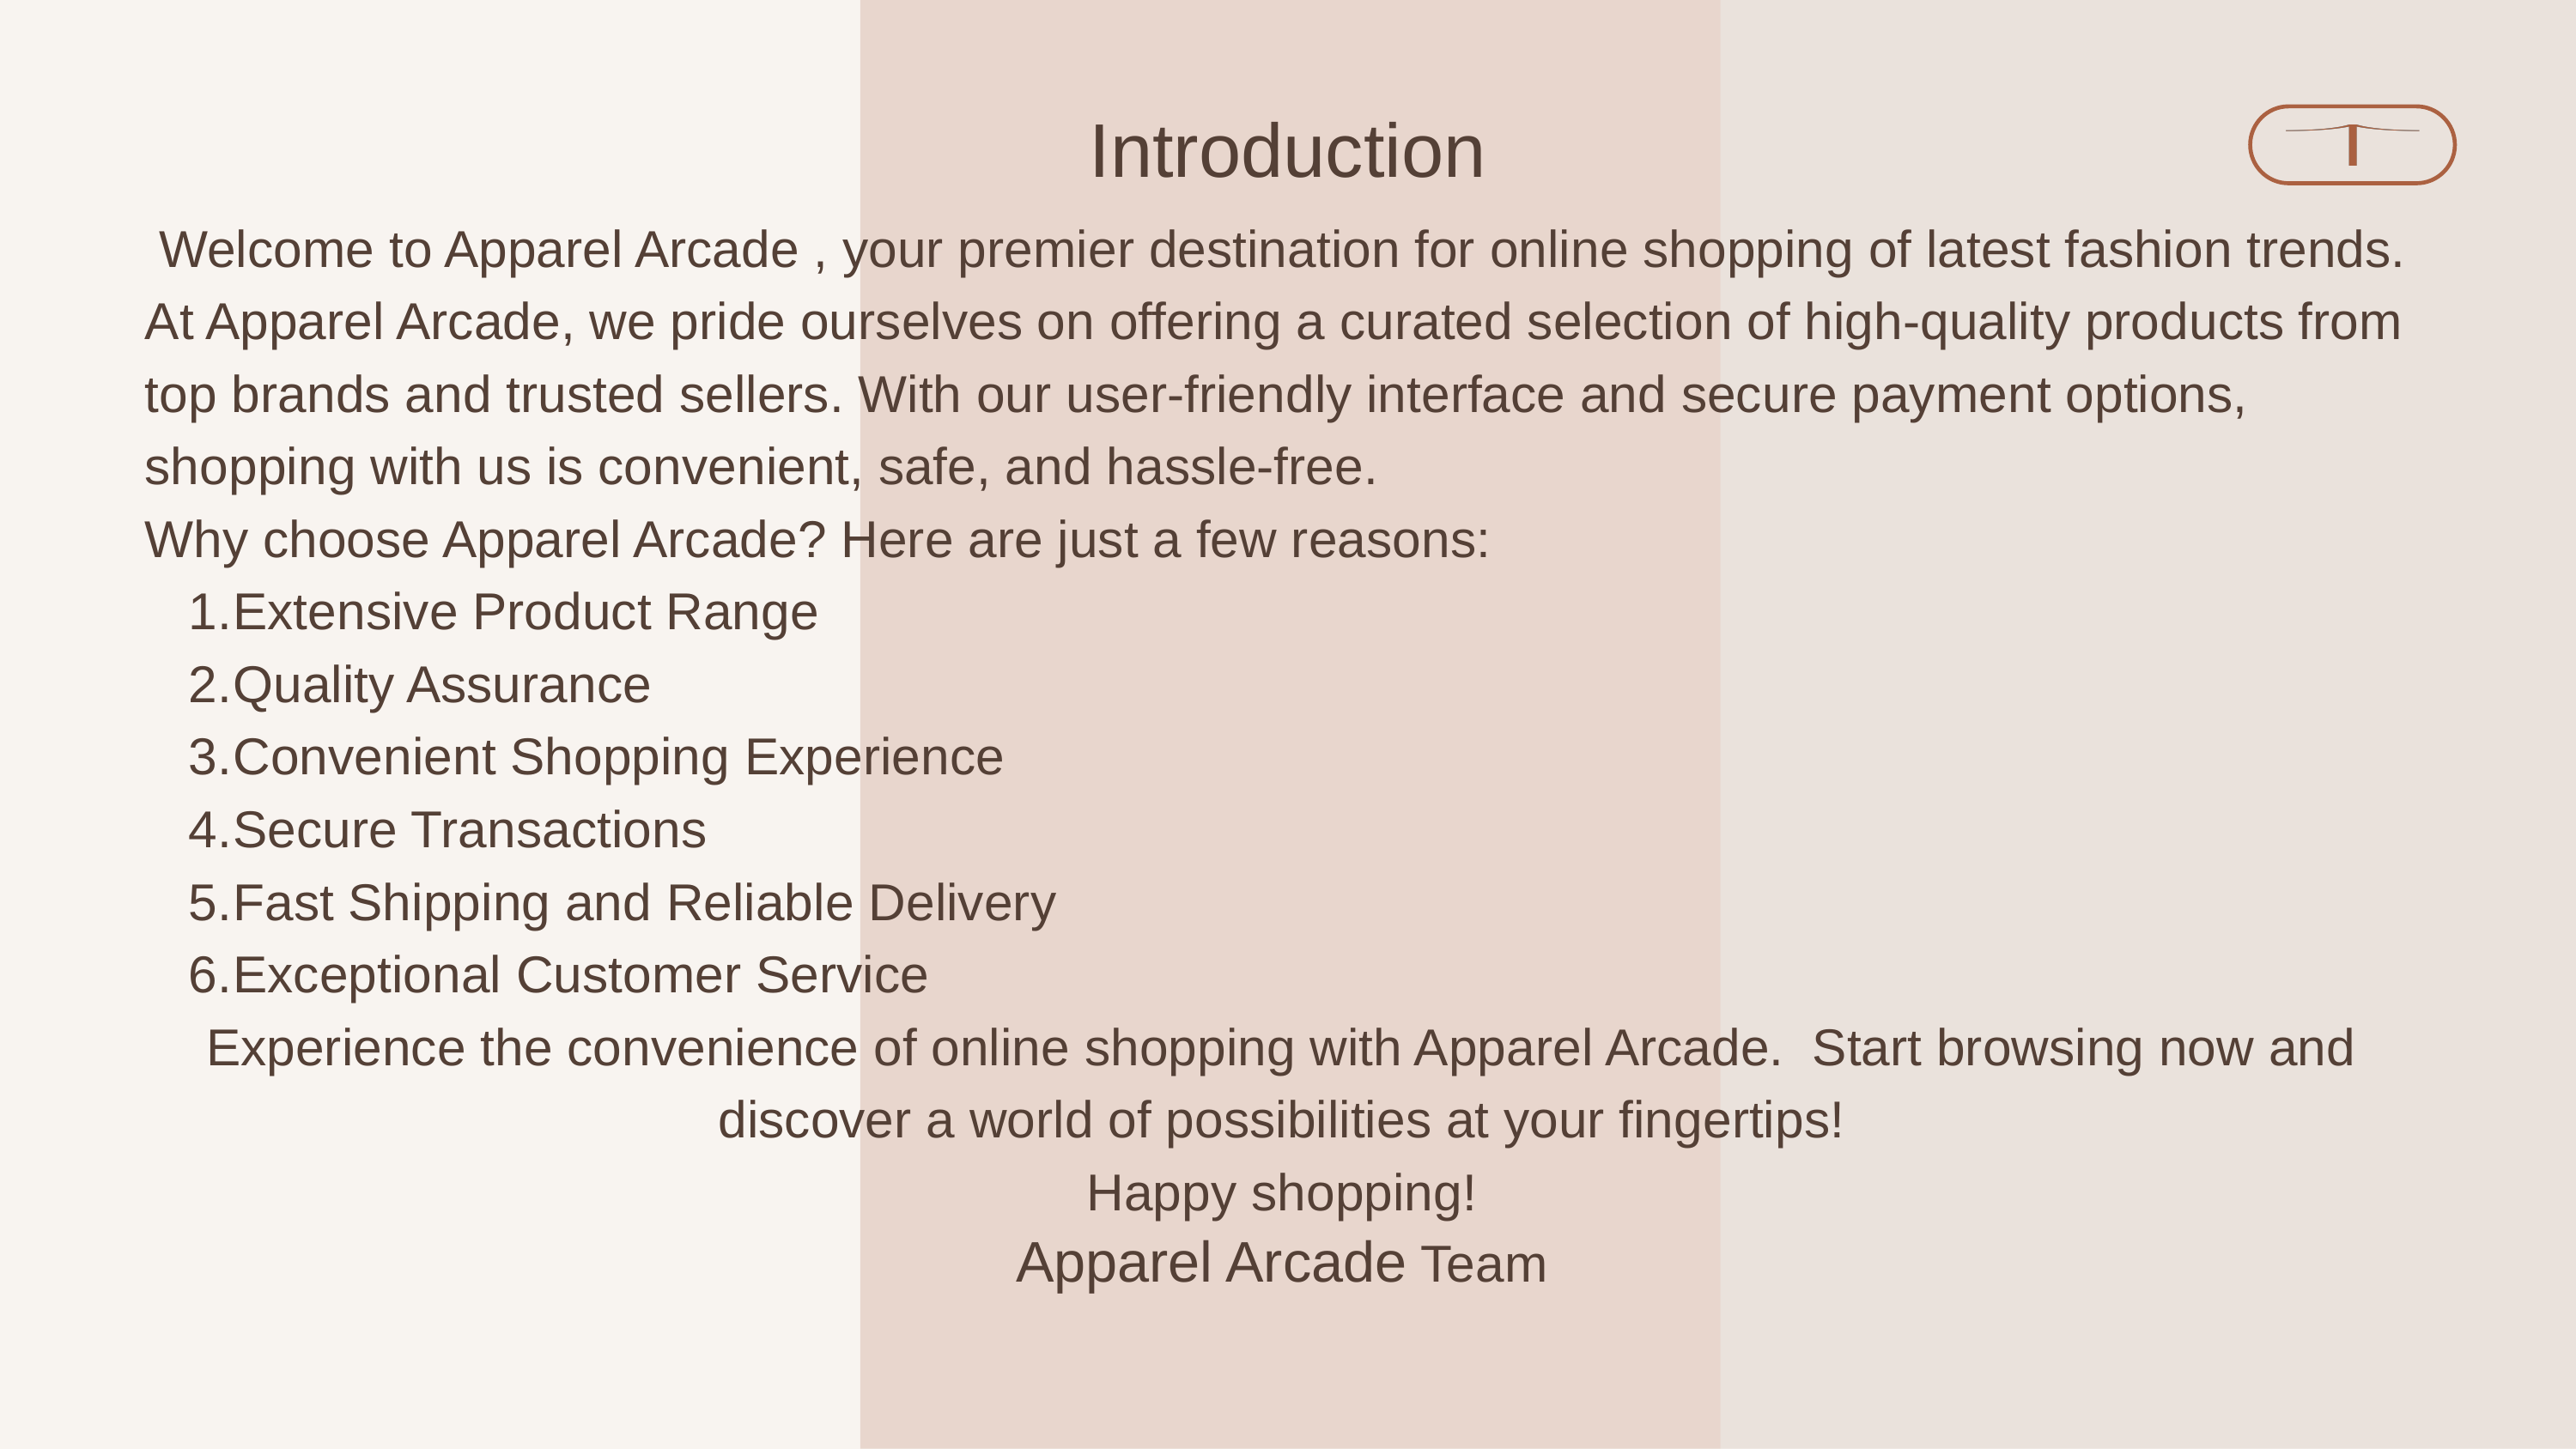

Introduction

 Welcome to Apparel Arcade , your premier destination for online shopping of latest fashion trends. At Apparel Arcade, we pride ourselves on offering a curated selection of high-quality products from top brands and trusted sellers. With our user-friendly interface and secure payment options, shopping with us is convenient, safe, and hassle-free.
Why choose Apparel Arcade? Here are just a few reasons:
Extensive Product Range
Quality Assurance
Convenient Shopping Experience
Secure Transactions
Fast Shipping and Reliable Delivery
Exceptional Customer Service
Experience the convenience of online shopping with Apparel Arcade.  Start browsing now and discover a world of possibilities at your fingertips!
Happy shopping!
Apparel Arcade Team